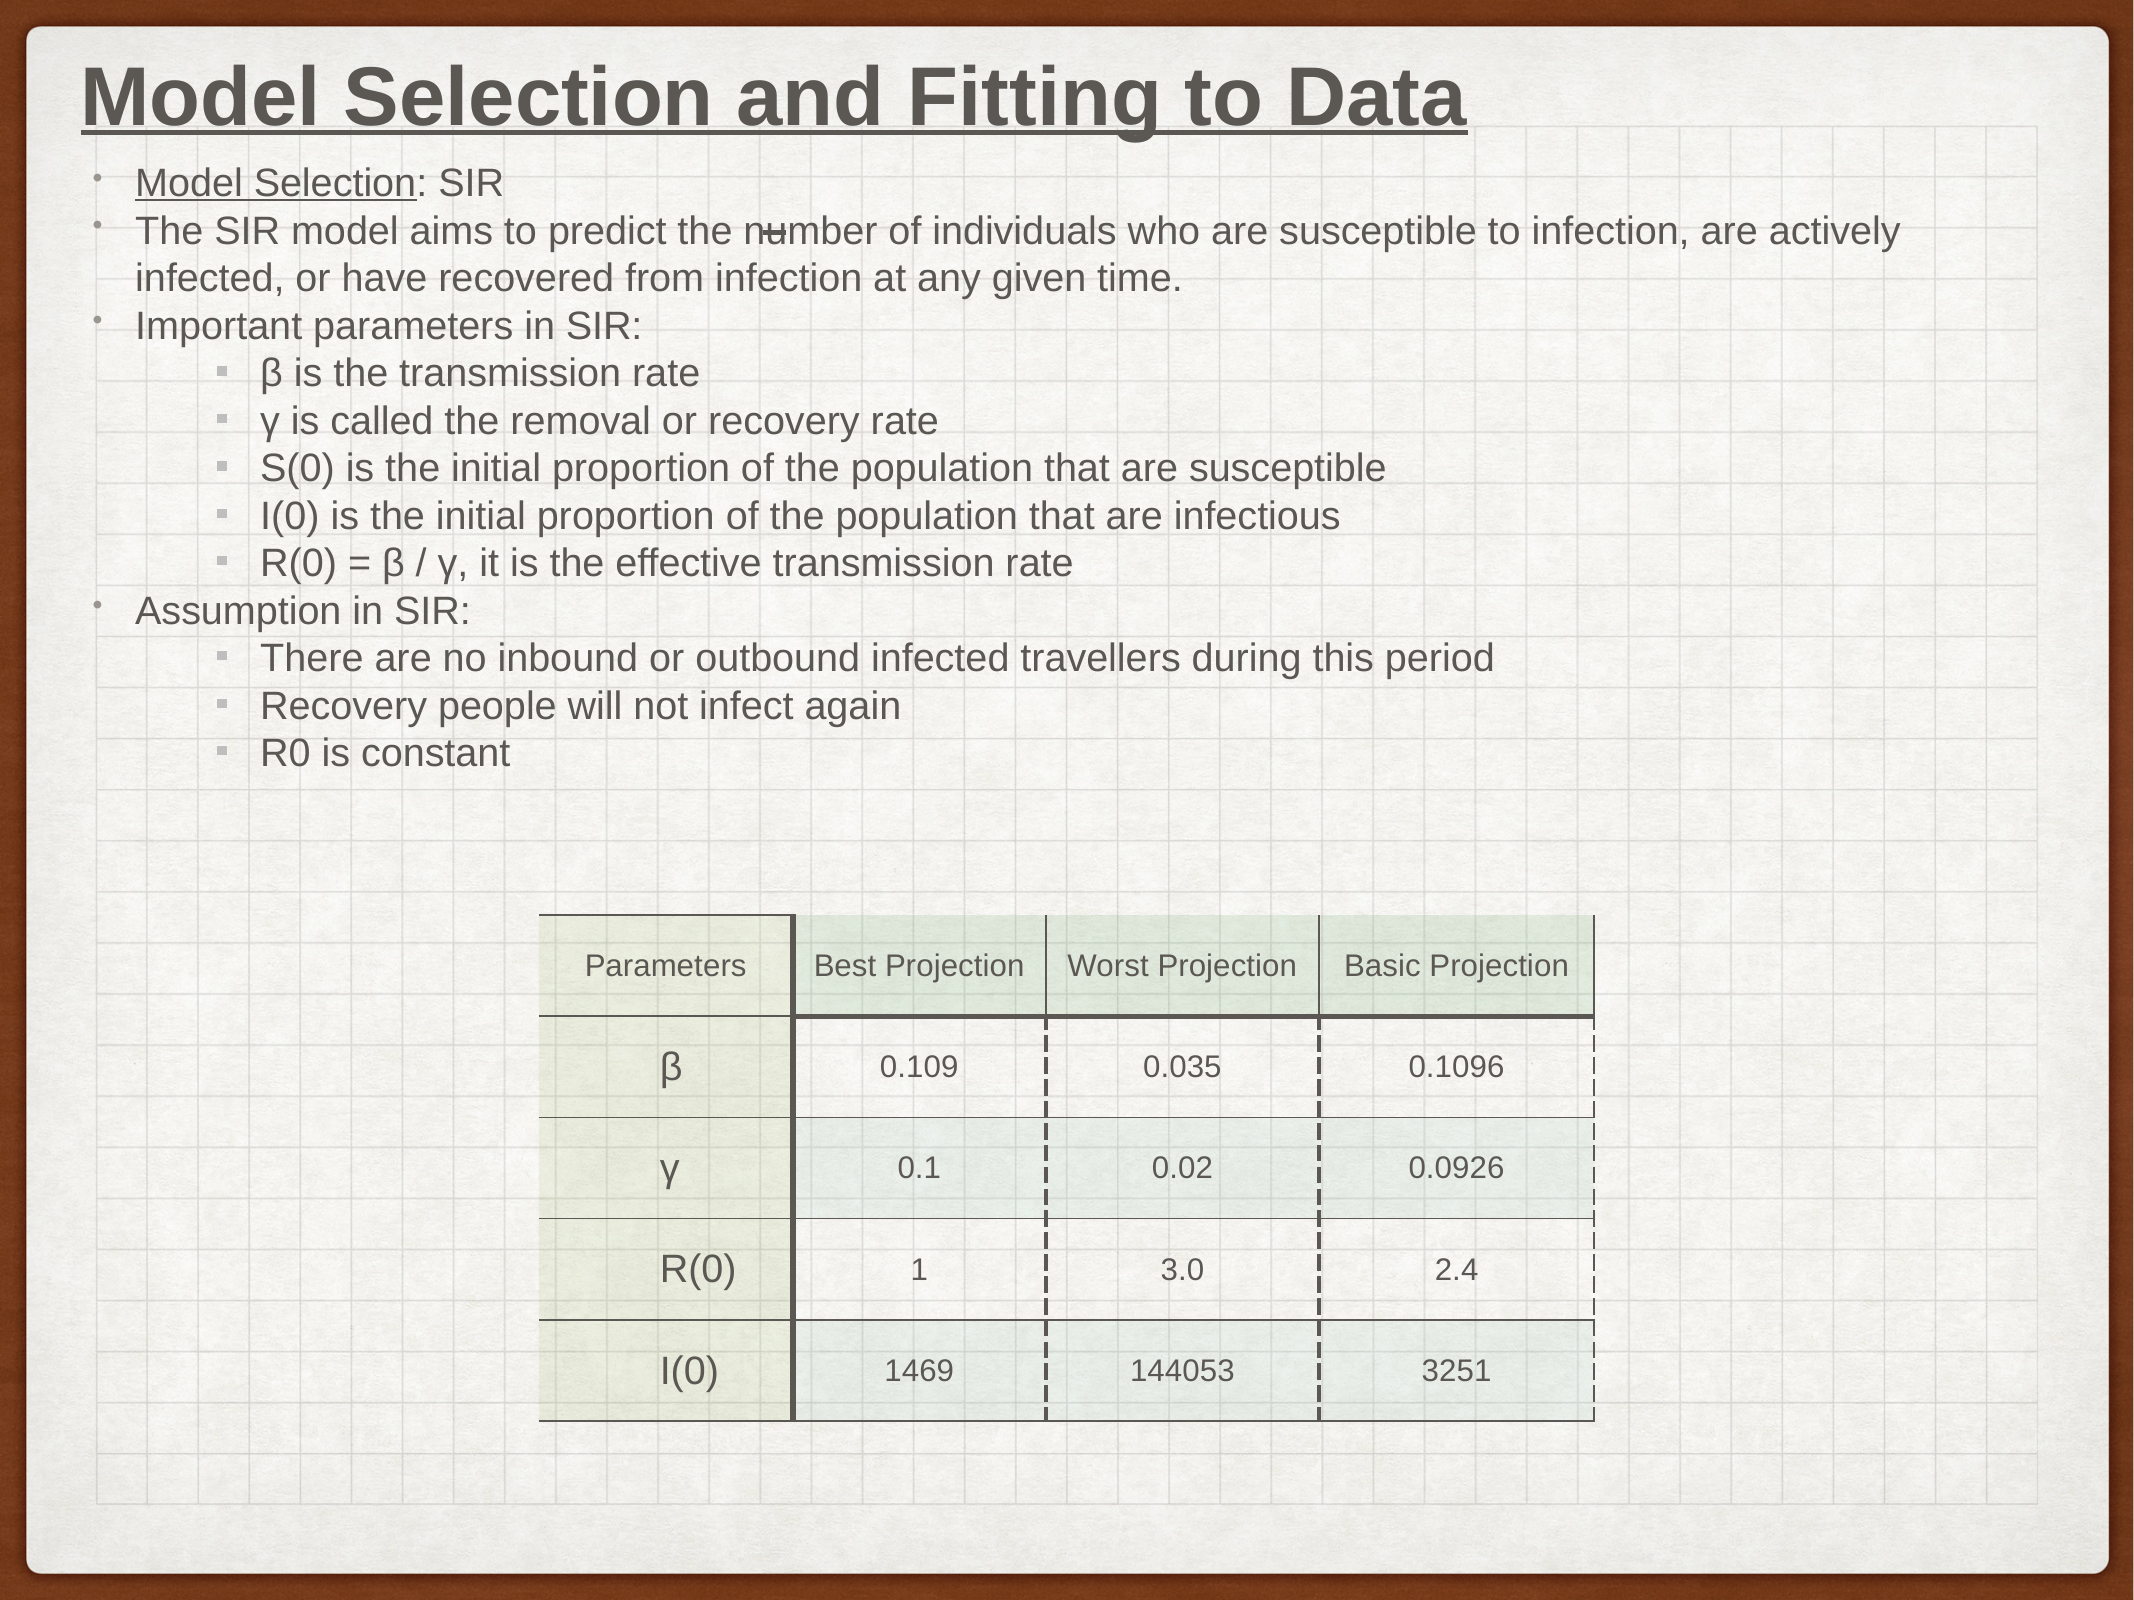

Model Selection and Fitting to Data

Model Selection: SIR
The SIR model aims to predict the number of individuals who are susceptible to infection, are actively infected, or have recovered from infection at any given time.
Important parameters in SIR:
β is the transmission rate
γ is called the removal or recovery rate
S(0) is the initial proportion of the population that are susceptible
I(0) is the initial proportion of the population that are infectious
R(0) = β / γ, it is the effective transmission rate
Assumption in SIR:
There are no inbound or outbound infected travellers during this period
Recovery people will not infect again
R0 is constant

| Parameters | Best Projection | Worst Projection | Basic Projection |
| --- | --- | --- | --- |
| β | 0.109 | 0.035 | 0.1096 |
| γ | 0.1 | 0.02 | 0.0926 |
| R(0) | 1 | 3.0 | 2.4 |
| I(0) | 1469 | 144053 | 3251 |